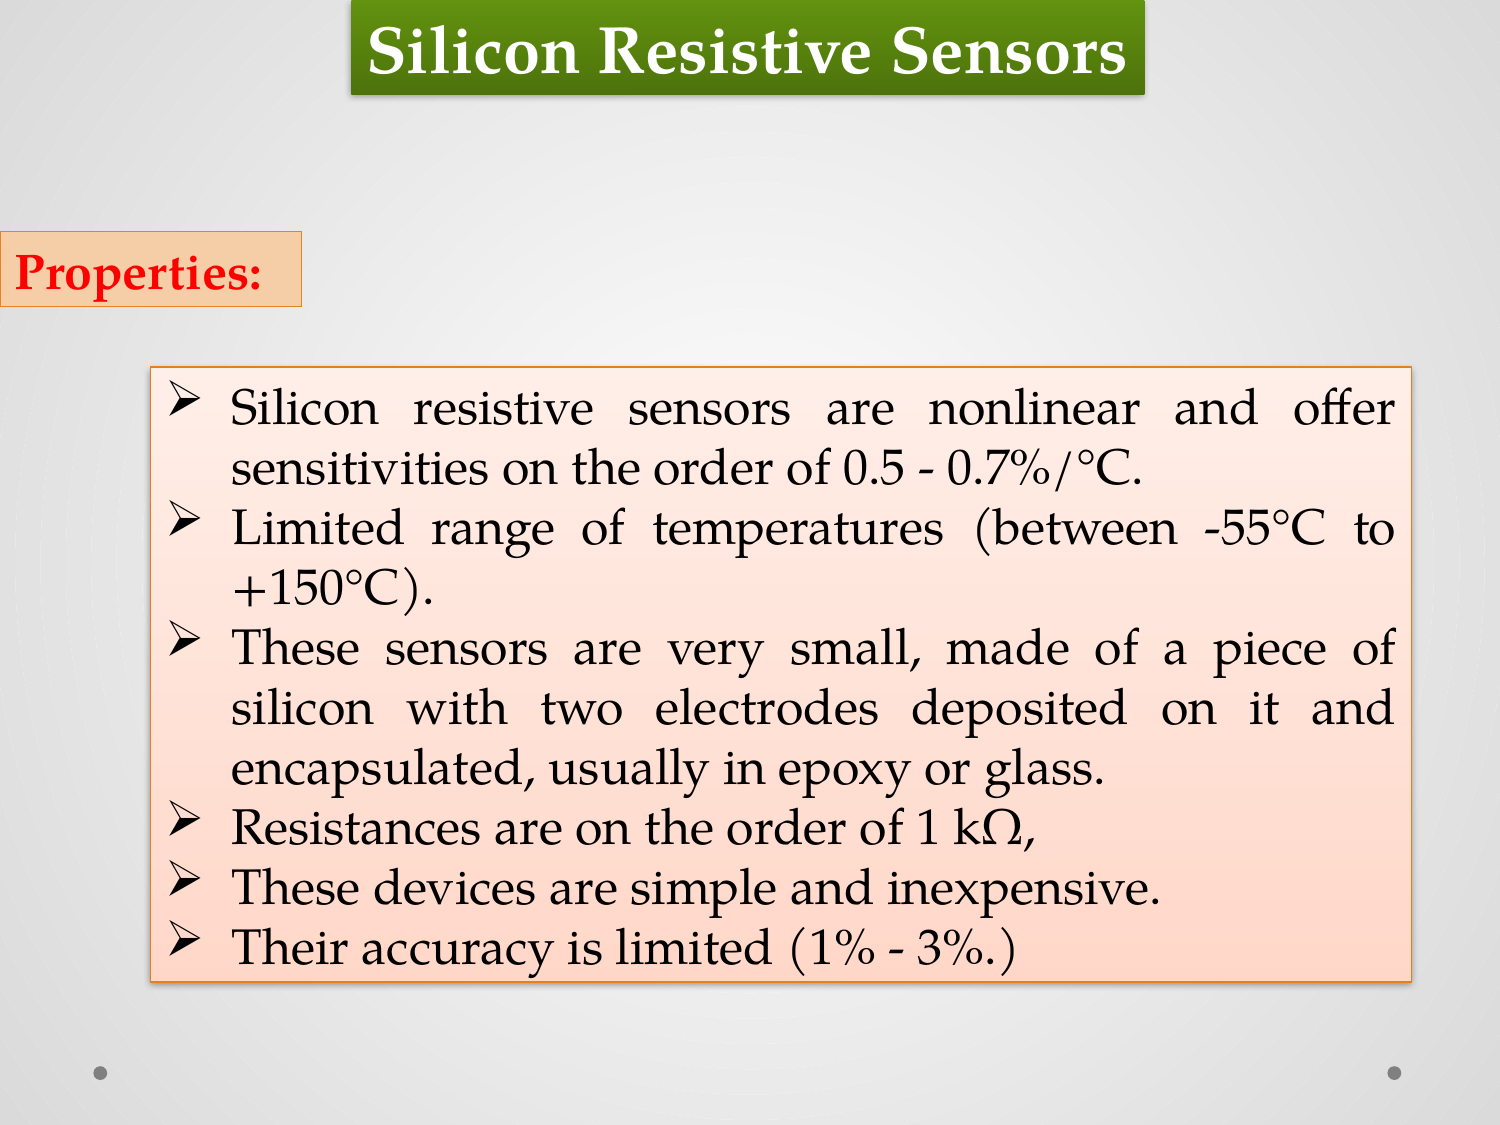

Silicon Resistive Sensors
Properties:
Silicon resistive sensors are nonlinear and offer sensitivities on the order of 0.5 - 0.7%/°C.
Limited range of temperatures (between -55°C to +150°C).
These sensors are very small, made of a piece of silicon with two electrodes deposited on it and encapsulated, usually in epoxy or glass.
Resistances are on the order of 1 kΩ,
These devices are simple and inexpensive.
Their accuracy is limited (1% - 3%.)